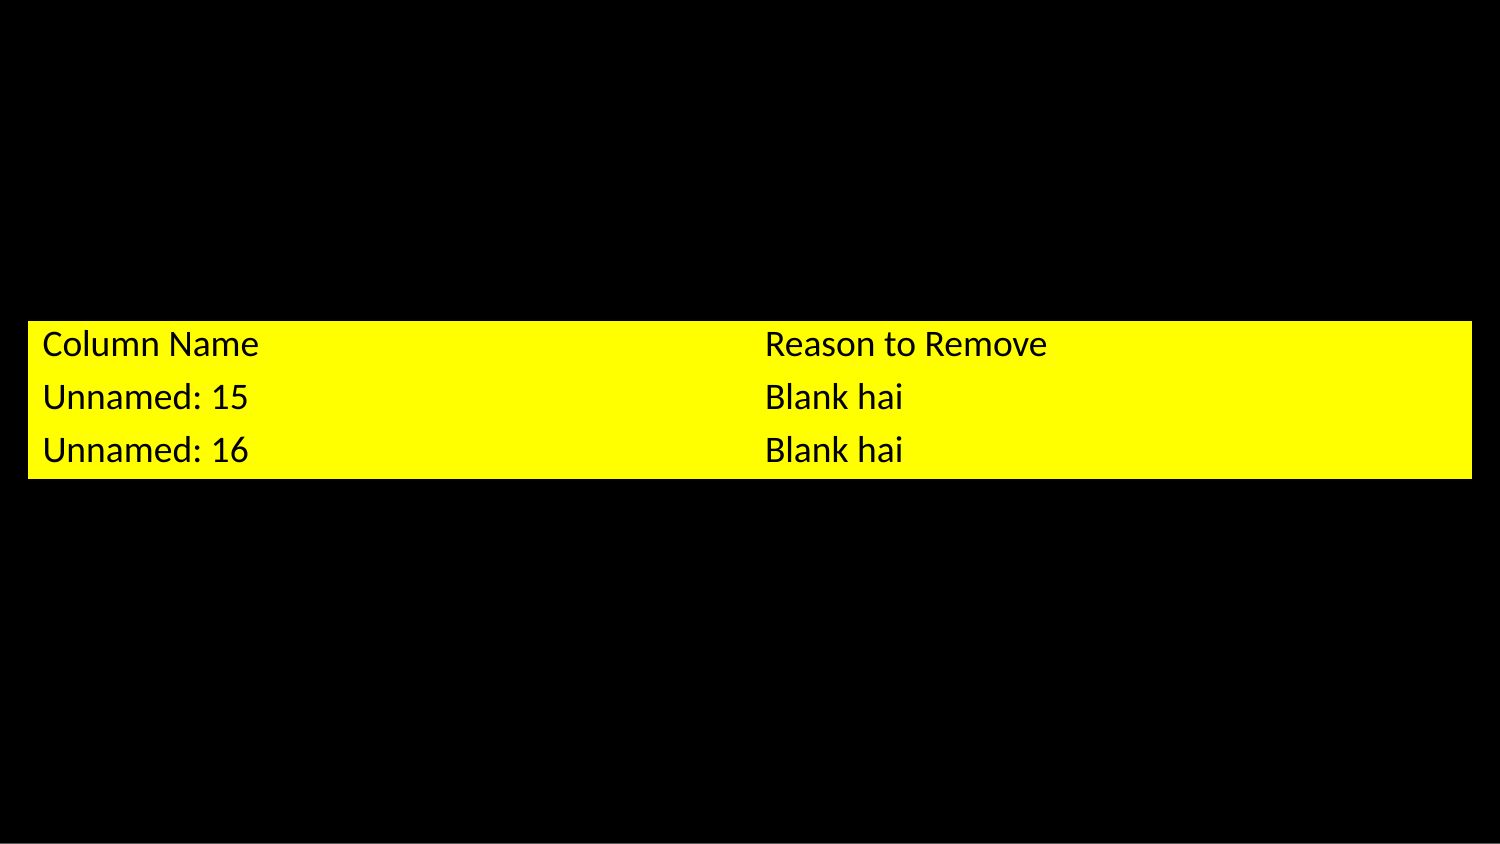

| Column Name | Reason to Remove |
| --- | --- |
| Unnamed: 15 | Blank hai |
| Unnamed: 16 | Blank hai |